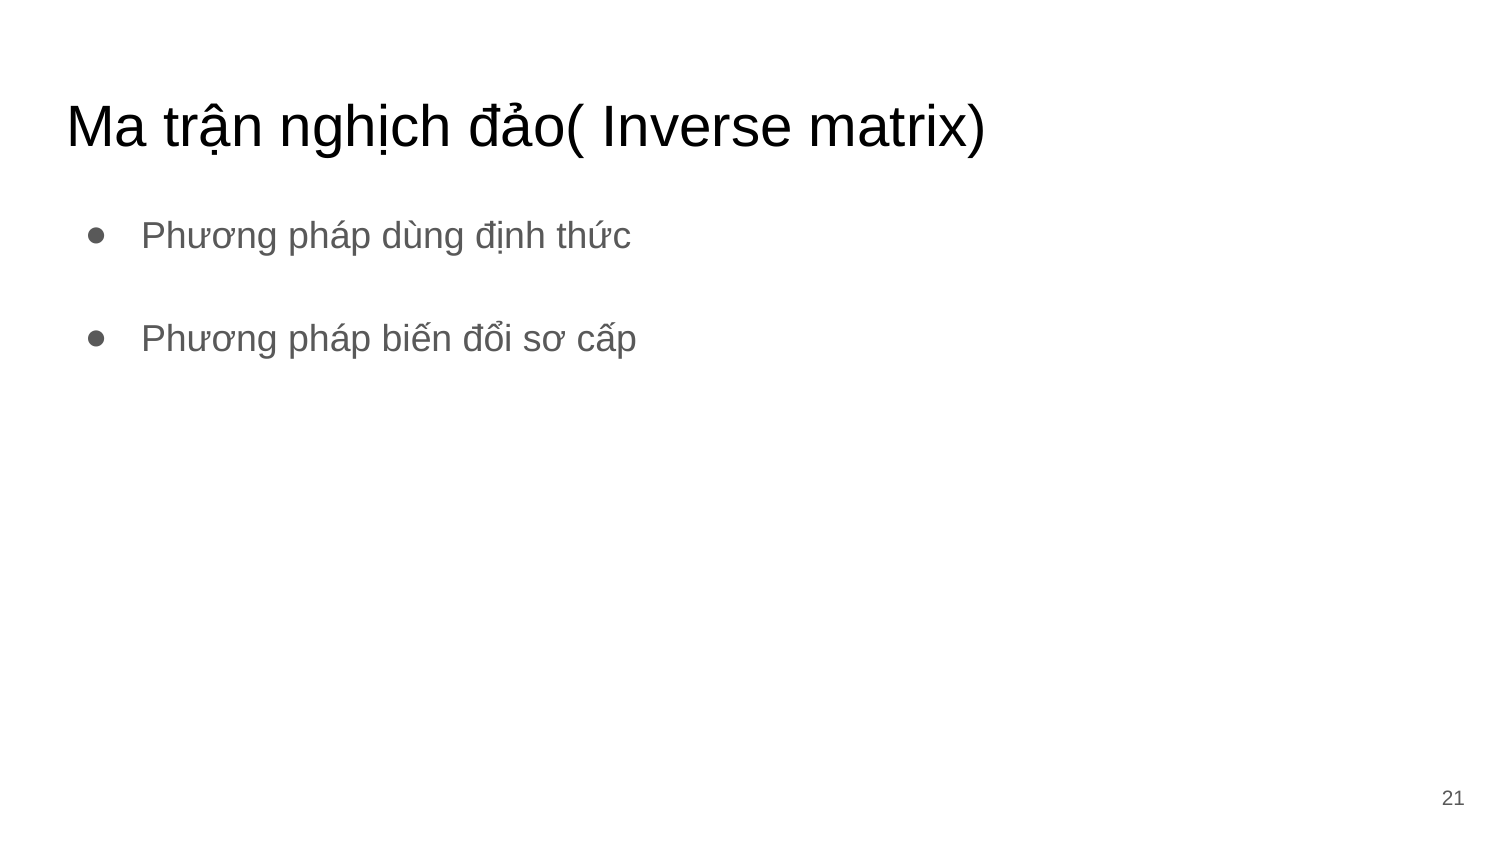

# Ma trận nghịch đảo( Inverse matrix)

Phương pháp dùng định thức

Phương pháp biến đổi sơ cấp
21